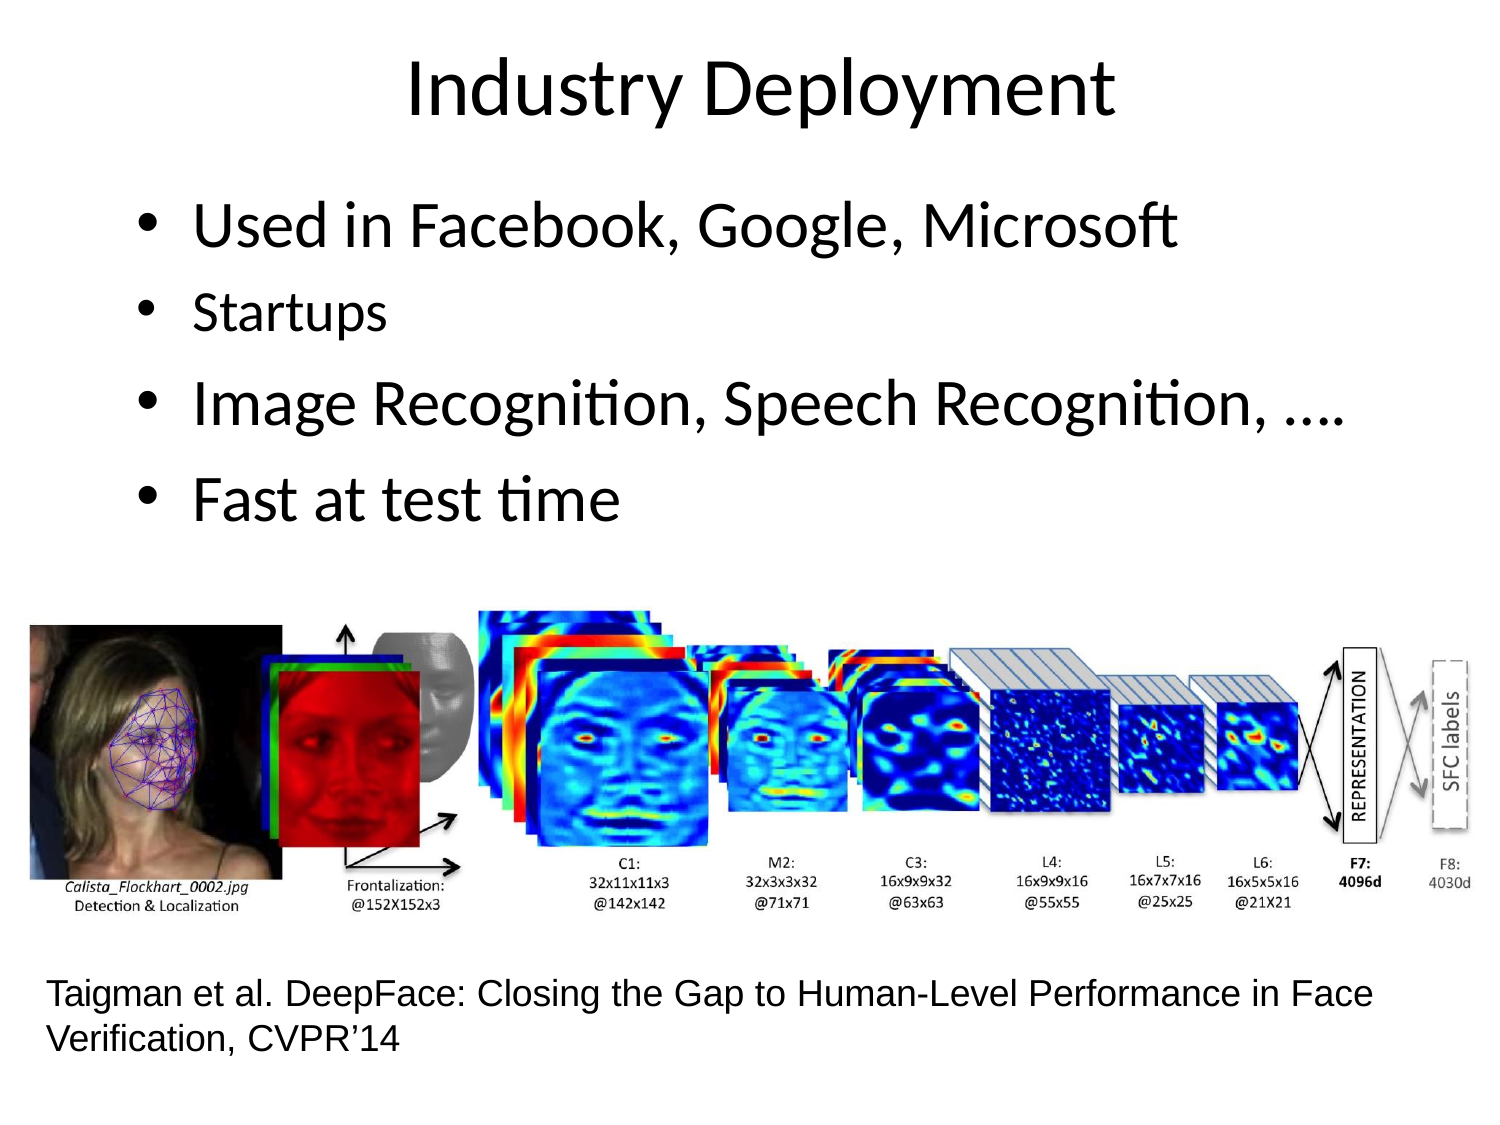

# Industry Deployment
Used in Facebook, Google, Microsoft
Startups
Image Recognition, Speech Recognition, ….
Fast at test time

Taigman et al. DeepFace: Closing the Gap to Human-Level Performance in Face  Veriﬁcation, CVPR’14